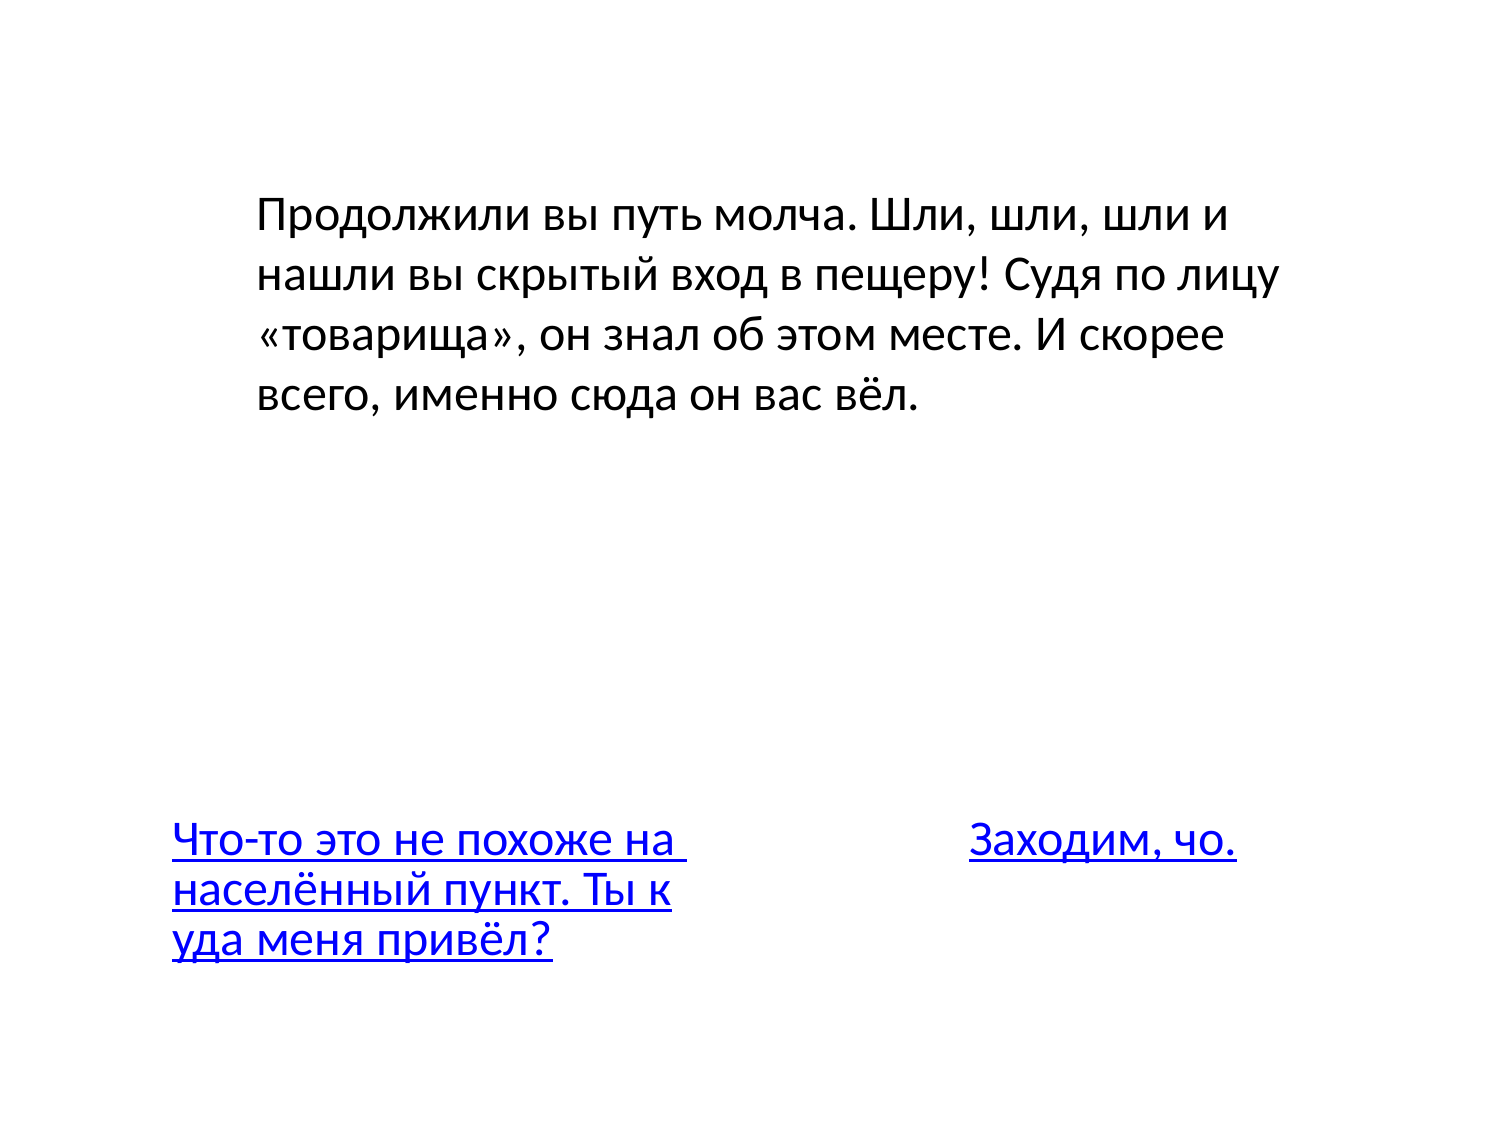

Продолжили вы путь молча. Шли, шли, шли и нашли вы скрытый вход в пещеру! Судя по лицу «товарища», он знал об этом месте. И скорее всего, именно сюда он вас вёл.
Что-то это не похоже на населённый пункт. Ты куда меня привёл?
Заходим, чо.